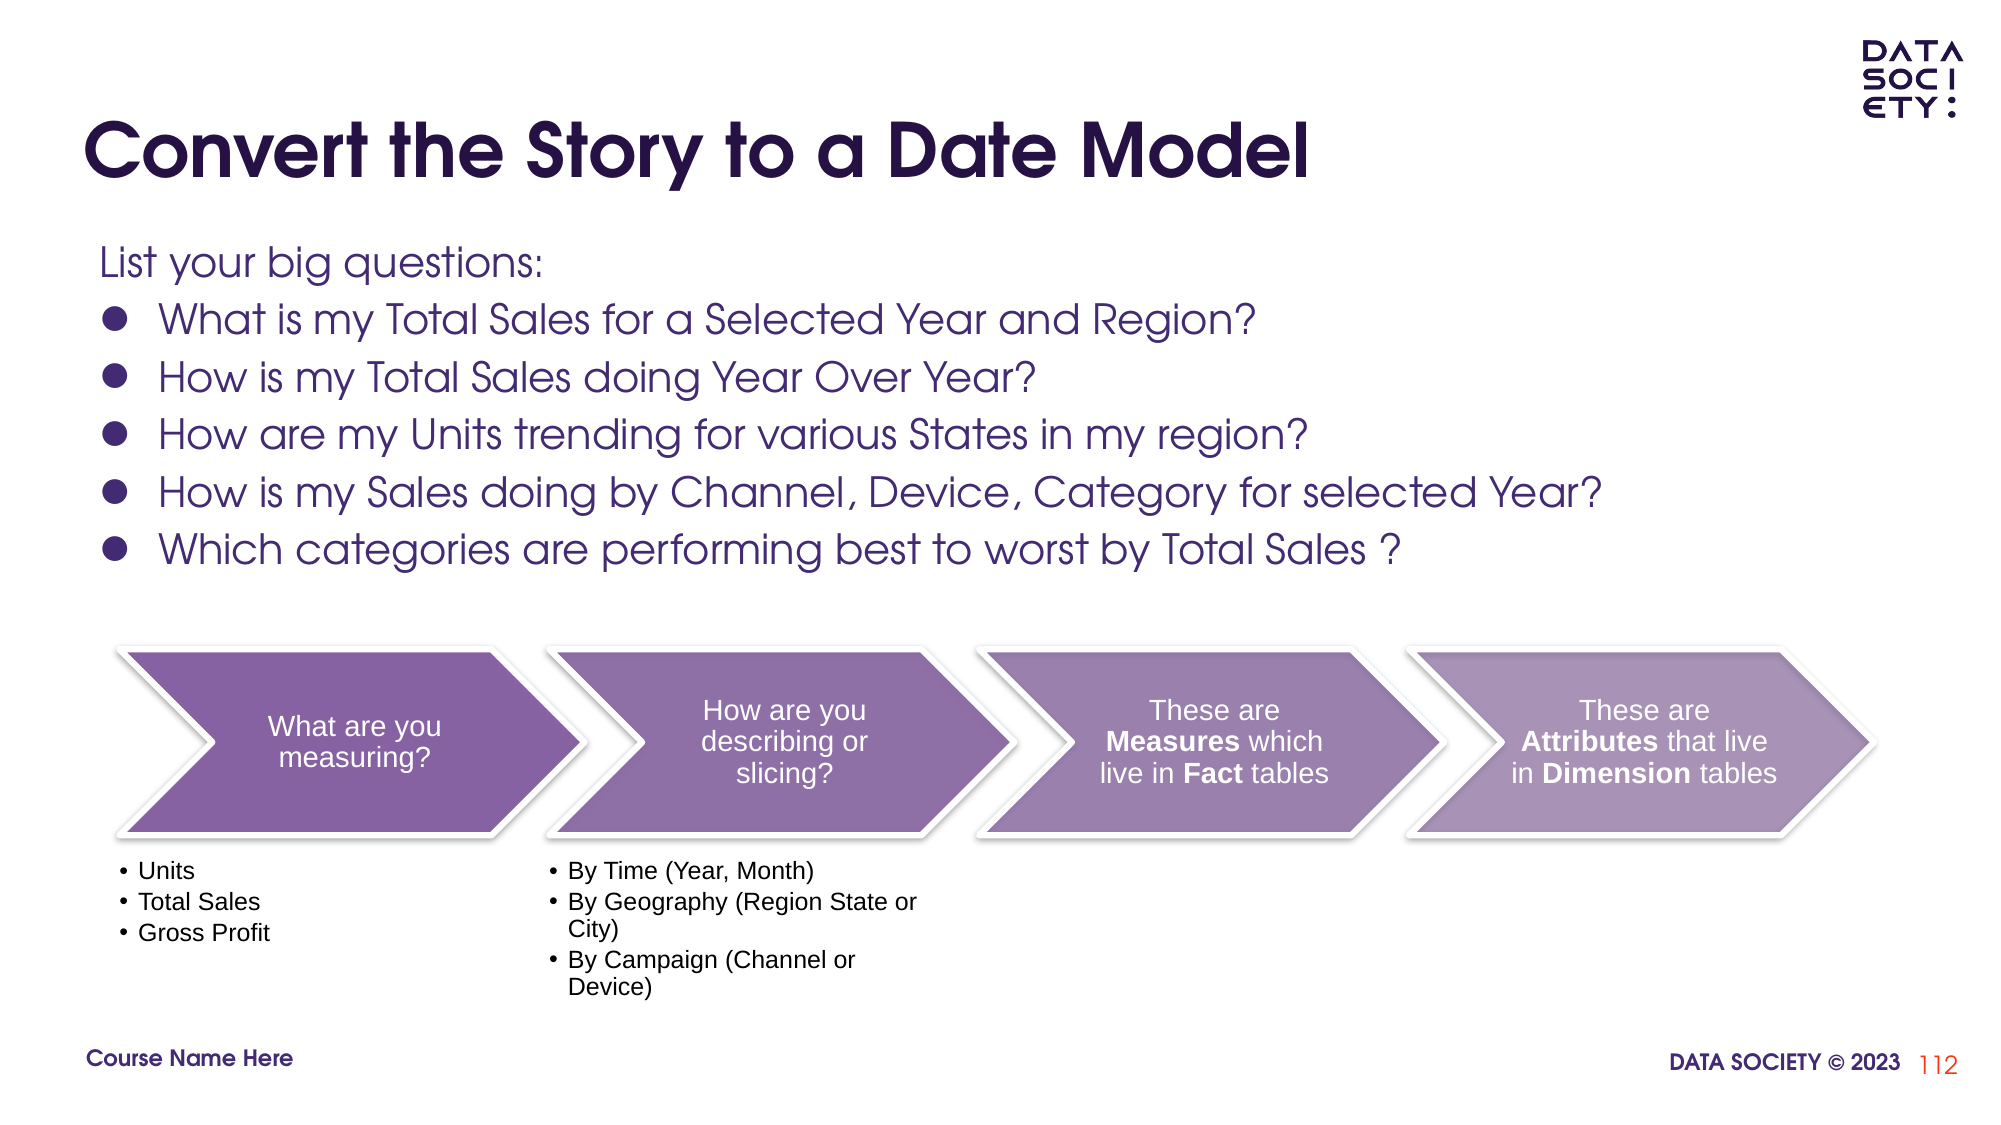

# Convert the Story to a Date Model
List your big questions:
What is my Total Sales for a Selected Year and Region?
How is my Total Sales doing Year Over Year?
How are my Units trending for various States in my region?
How is my Sales doing by Channel, Device, Category for selected Year?
Which categories are performing best to worst by Total Sales ?

What are you measuring?

How are you describing or slicing?

These are Measures which live in Fact tables

These are Attributes that live in Dimension tables

Units
Total Sales
Gross Profit

By Time (Year, Month)
By Geography (Region State or City)
By Campaign (Channel or Device)
112